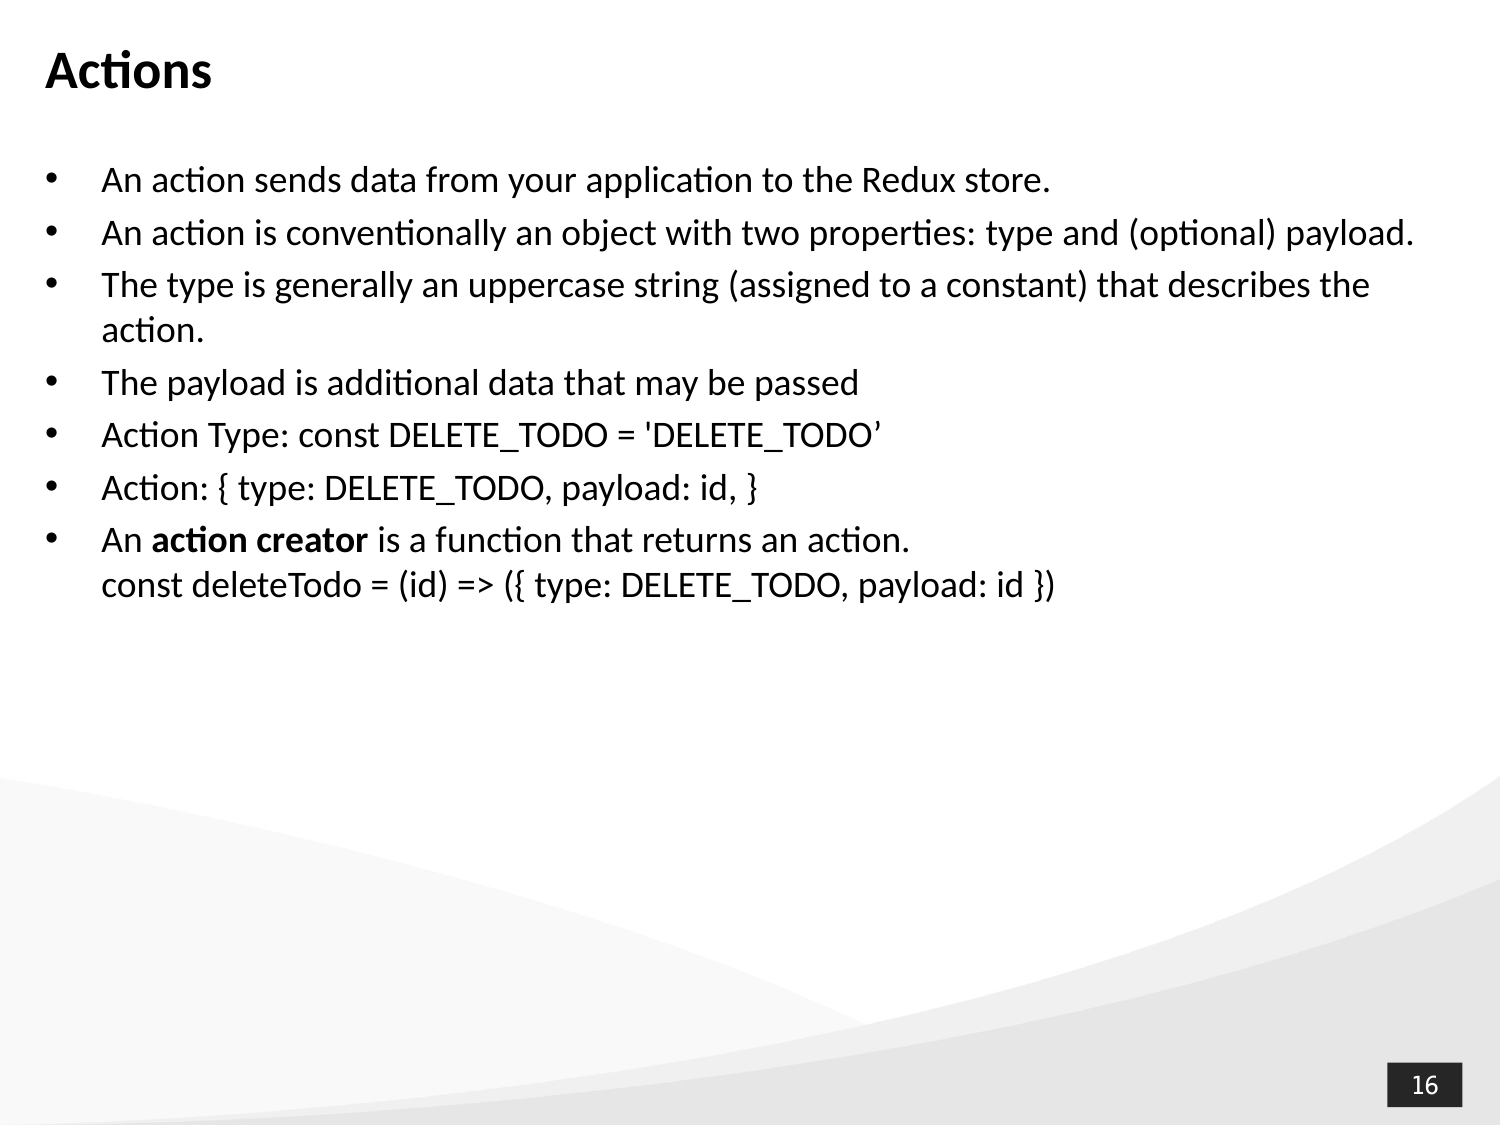

# Actions
An action sends data from your application to the Redux store.
An action is conventionally an object with two properties: type and (optional) payload.
The type is generally an uppercase string (assigned to a constant) that describes the action.
The payload is additional data that may be passed
Action Type: const DELETE_TODO = 'DELETE_TODO’
Action: { type: DELETE_TODO, payload: id, }
An action creator is a function that returns an action.
const deleteTodo = (id) => ({ type: DELETE_TODO, payload: id })